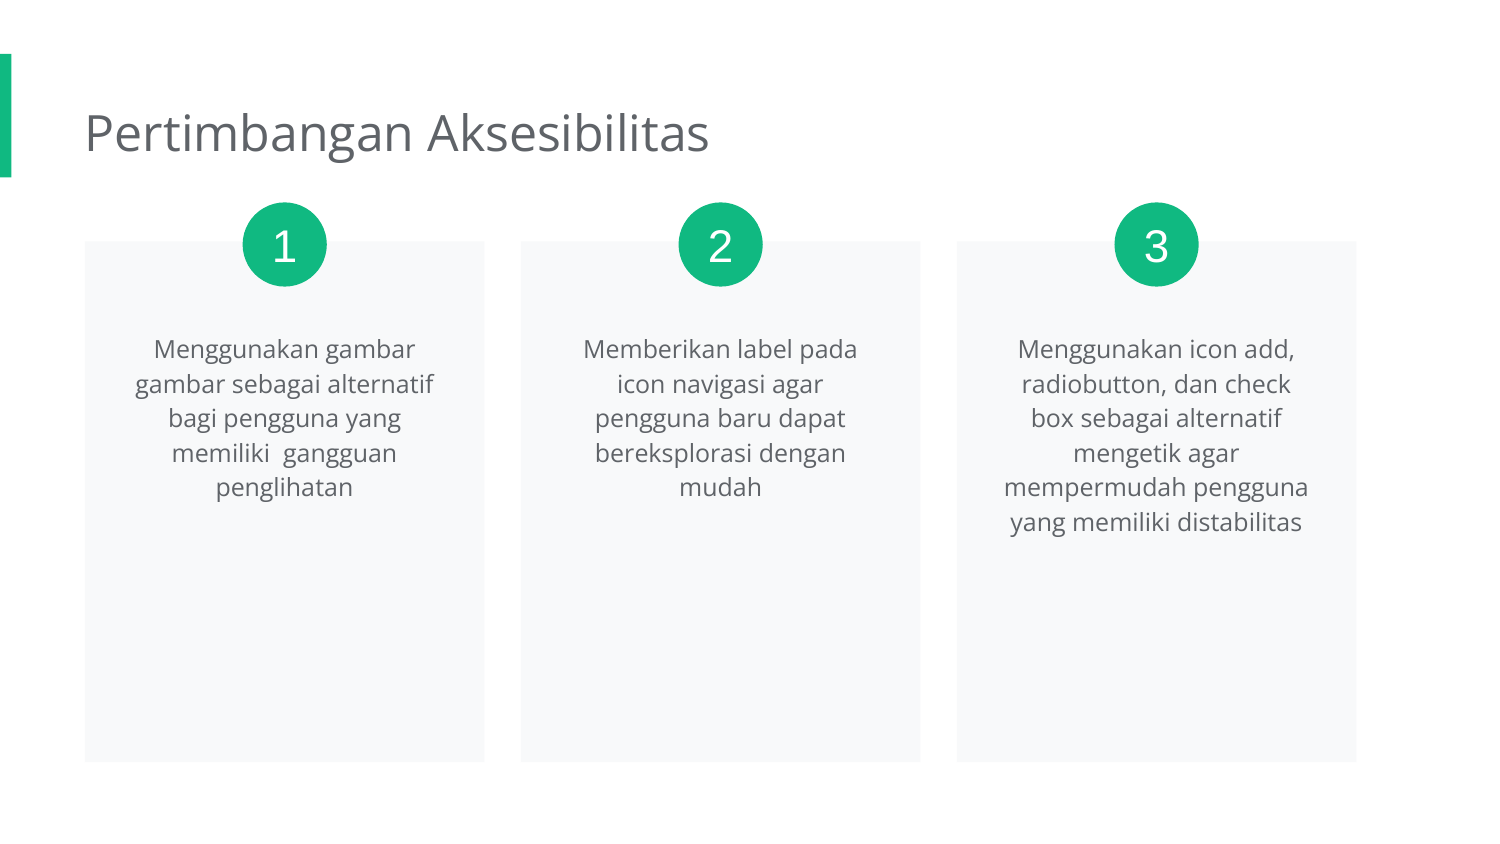

Pertimbangan Aksesibilitas
1
2
3

Menggunakan gambar gambar sebagai alternatif bagi pengguna yang memiliki  gangguan penglihatan
Memberikan label pada icon navigasi agar pengguna baru dapat bereksplorasi dengan mudah
Menggunakan icon add, radiobutton, dan check box sebagai alternatif mengetik agar mempermudah pengguna yang memiliki distabilitas